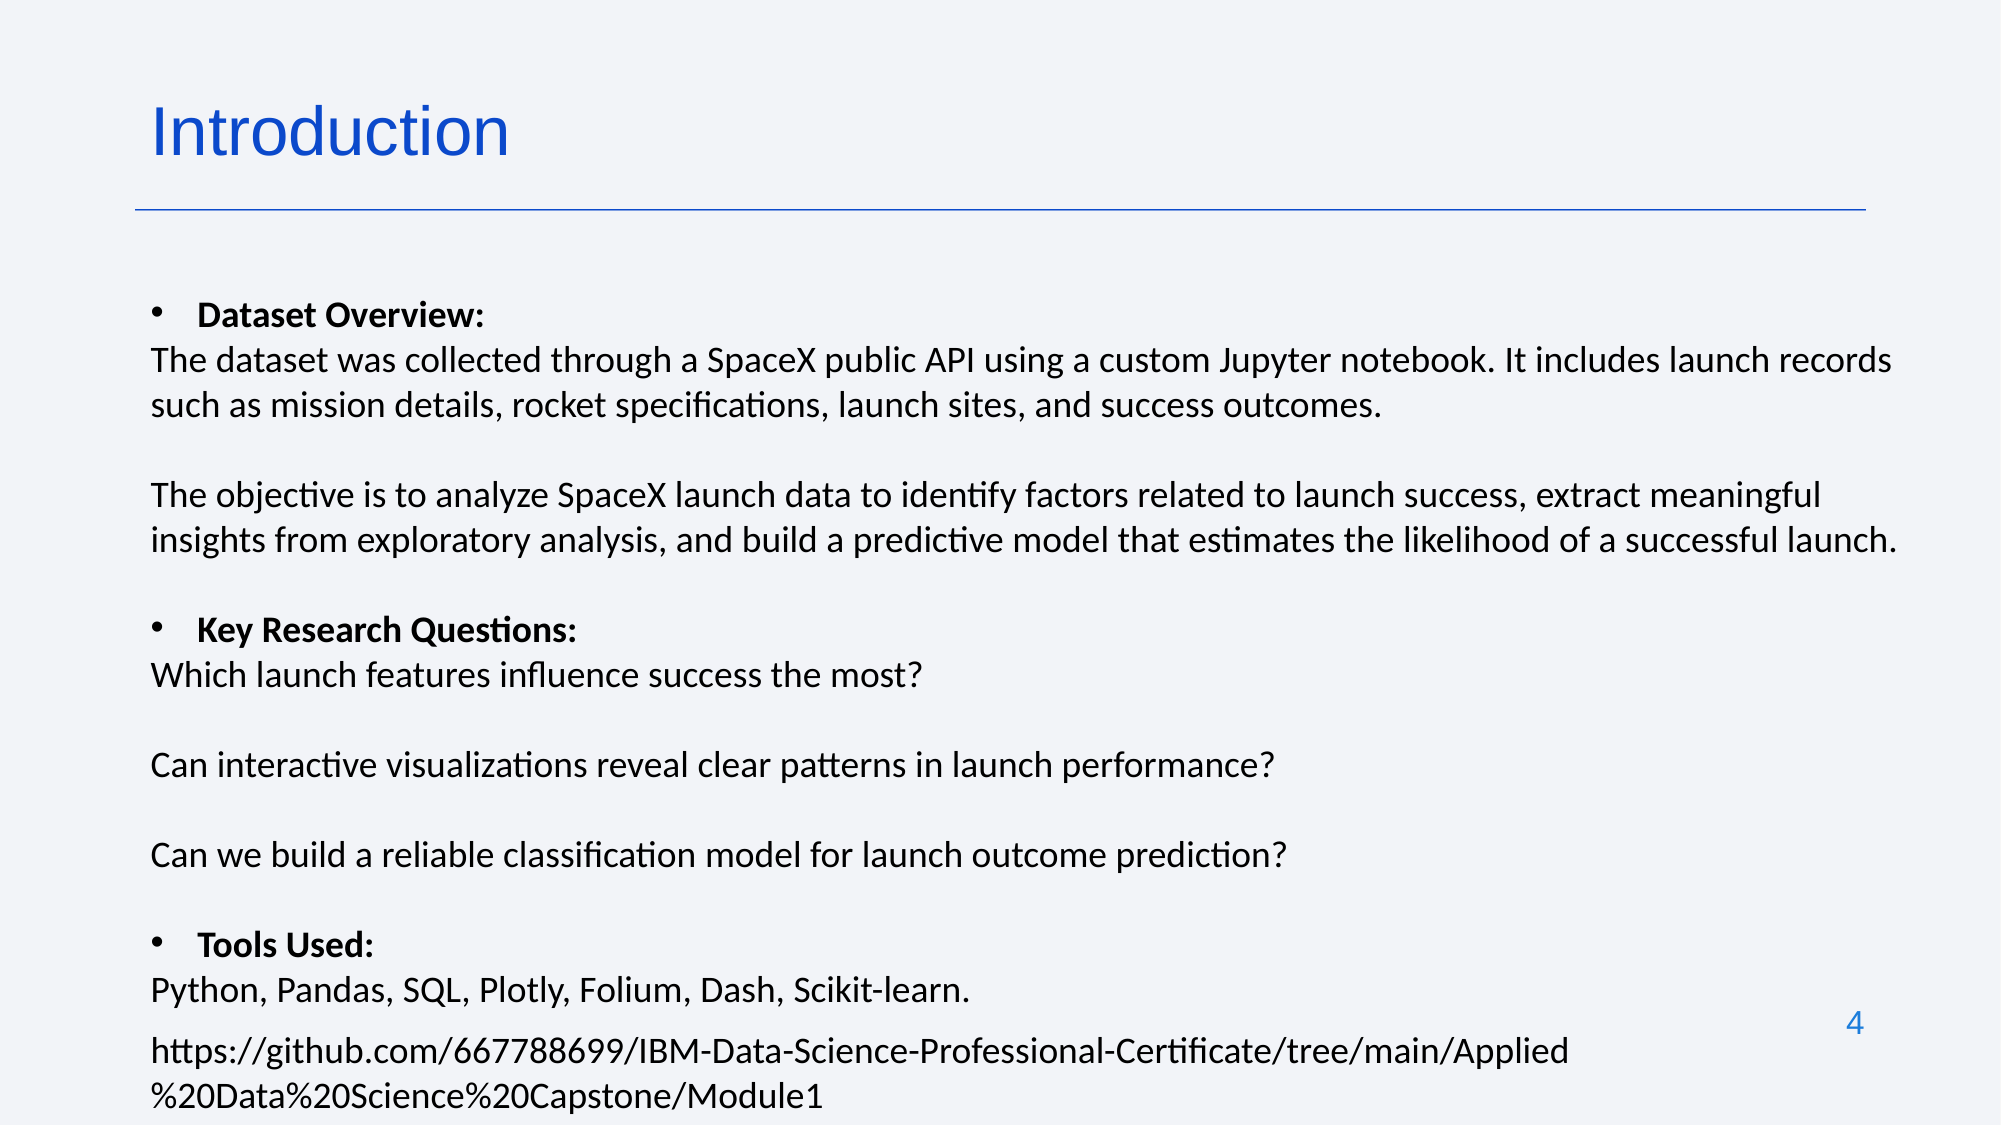

Introduction
Dataset Overview:
The dataset was collected through a SpaceX public API using a custom Jupyter notebook. It includes launch records such as mission details, rocket specifications, launch sites, and success outcomes.

The objective is to analyze SpaceX launch data to identify factors related to launch success, extract meaningful insights from exploratory analysis, and build a predictive model that estimates the likelihood of a successful launch.

Key Research Questions:
Which launch features influence success the most?

Can interactive visualizations reveal clear patterns in launch performance?

Can we build a reliable classification model for launch outcome prediction?

Tools Used:
Python, Pandas, SQL, Plotly, Folium, Dash, Scikit-learn.
4
https://github.com/667788699/IBM-Data-Science-Professional-Certificate/tree/main/Applied%20Data%20Science%20Capstone/Module1